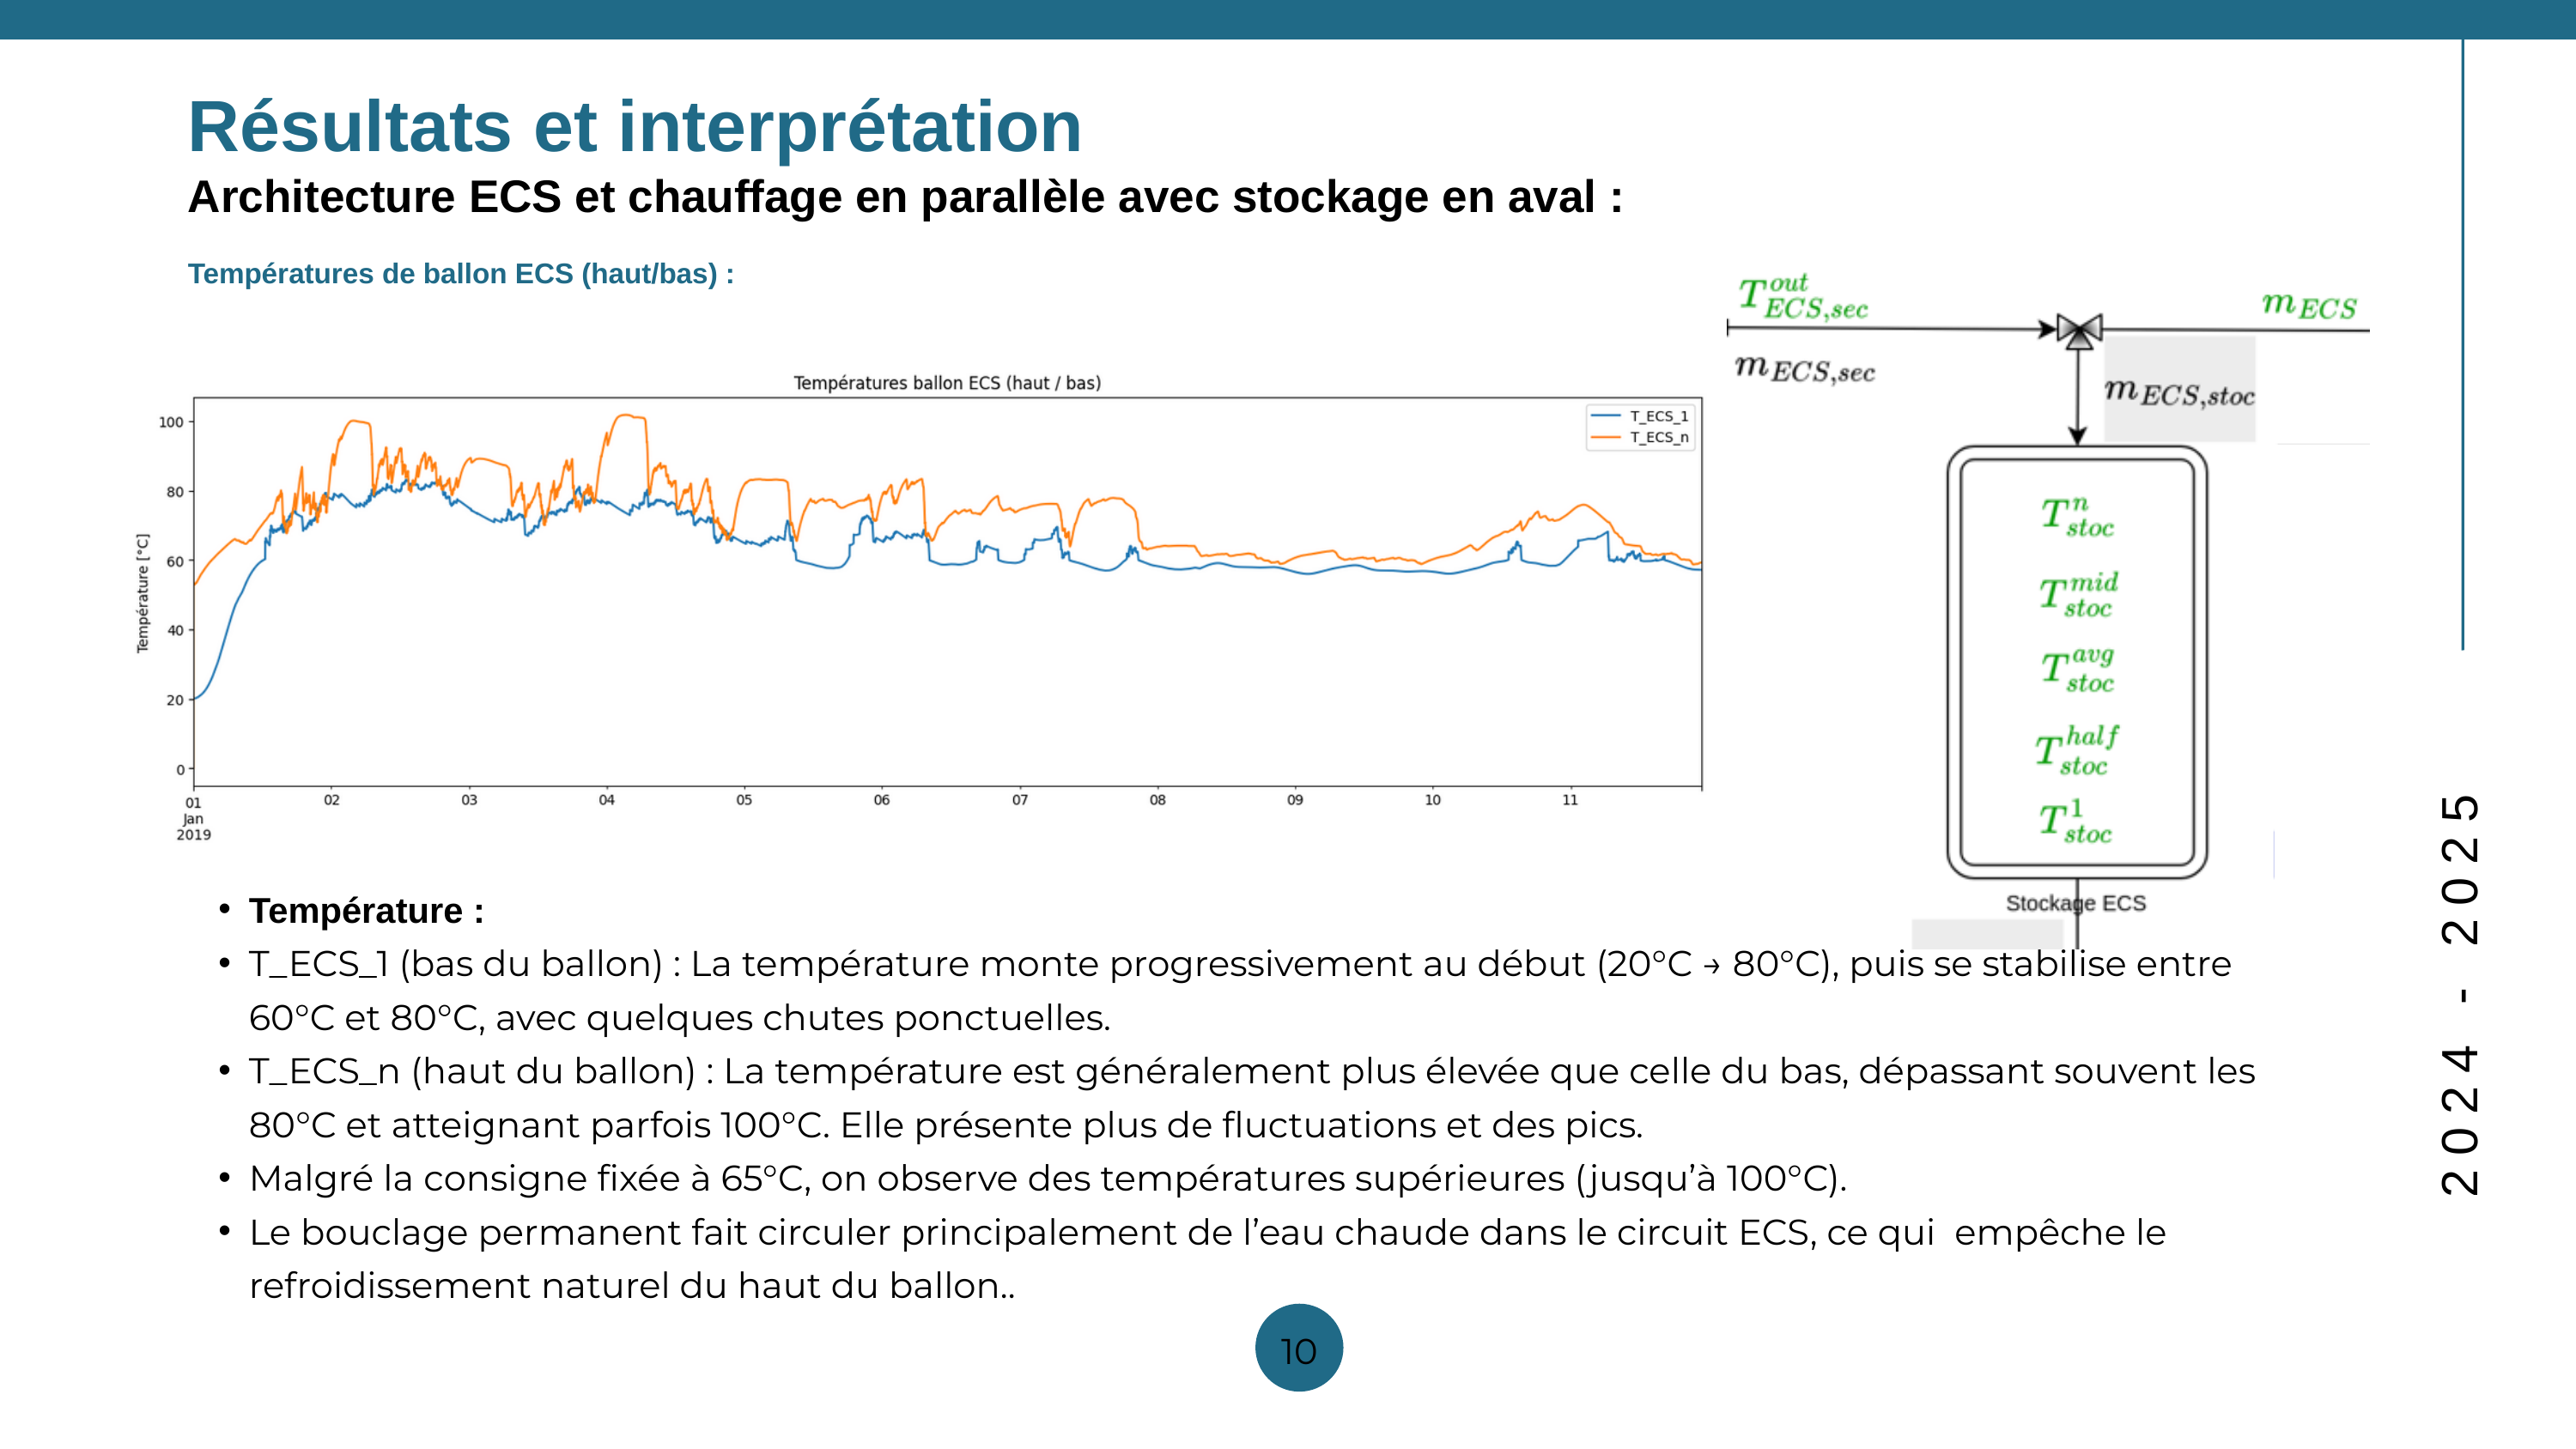

Résultats et interprétation
Architecture ECS et chauffage en parallèle avec stockage en aval :
Températures de ballon ECS (haut/bas) :

2024 - 2025
Température :
T_ECS_1 (bas du ballon) : La température monte progressivement au début (20°C → 80°C), puis se stabilise entre 60°C et 80°C, avec quelques chutes ponctuelles.
T_ECS_n (haut du ballon) : La température est généralement plus élevée que celle du bas, dépassant souvent les 80°C et atteignant parfois 100°C. Elle présente plus de fluctuations et des pics.
Malgré la consigne fixée à 65°C, on observe des températures supérieures (jusqu’à 100°C).
Le bouclage permanent fait circuler principalement de l’eau chaude dans le circuit ECS, ce qui  empêche le refroidissement naturel du haut du ballon..

10